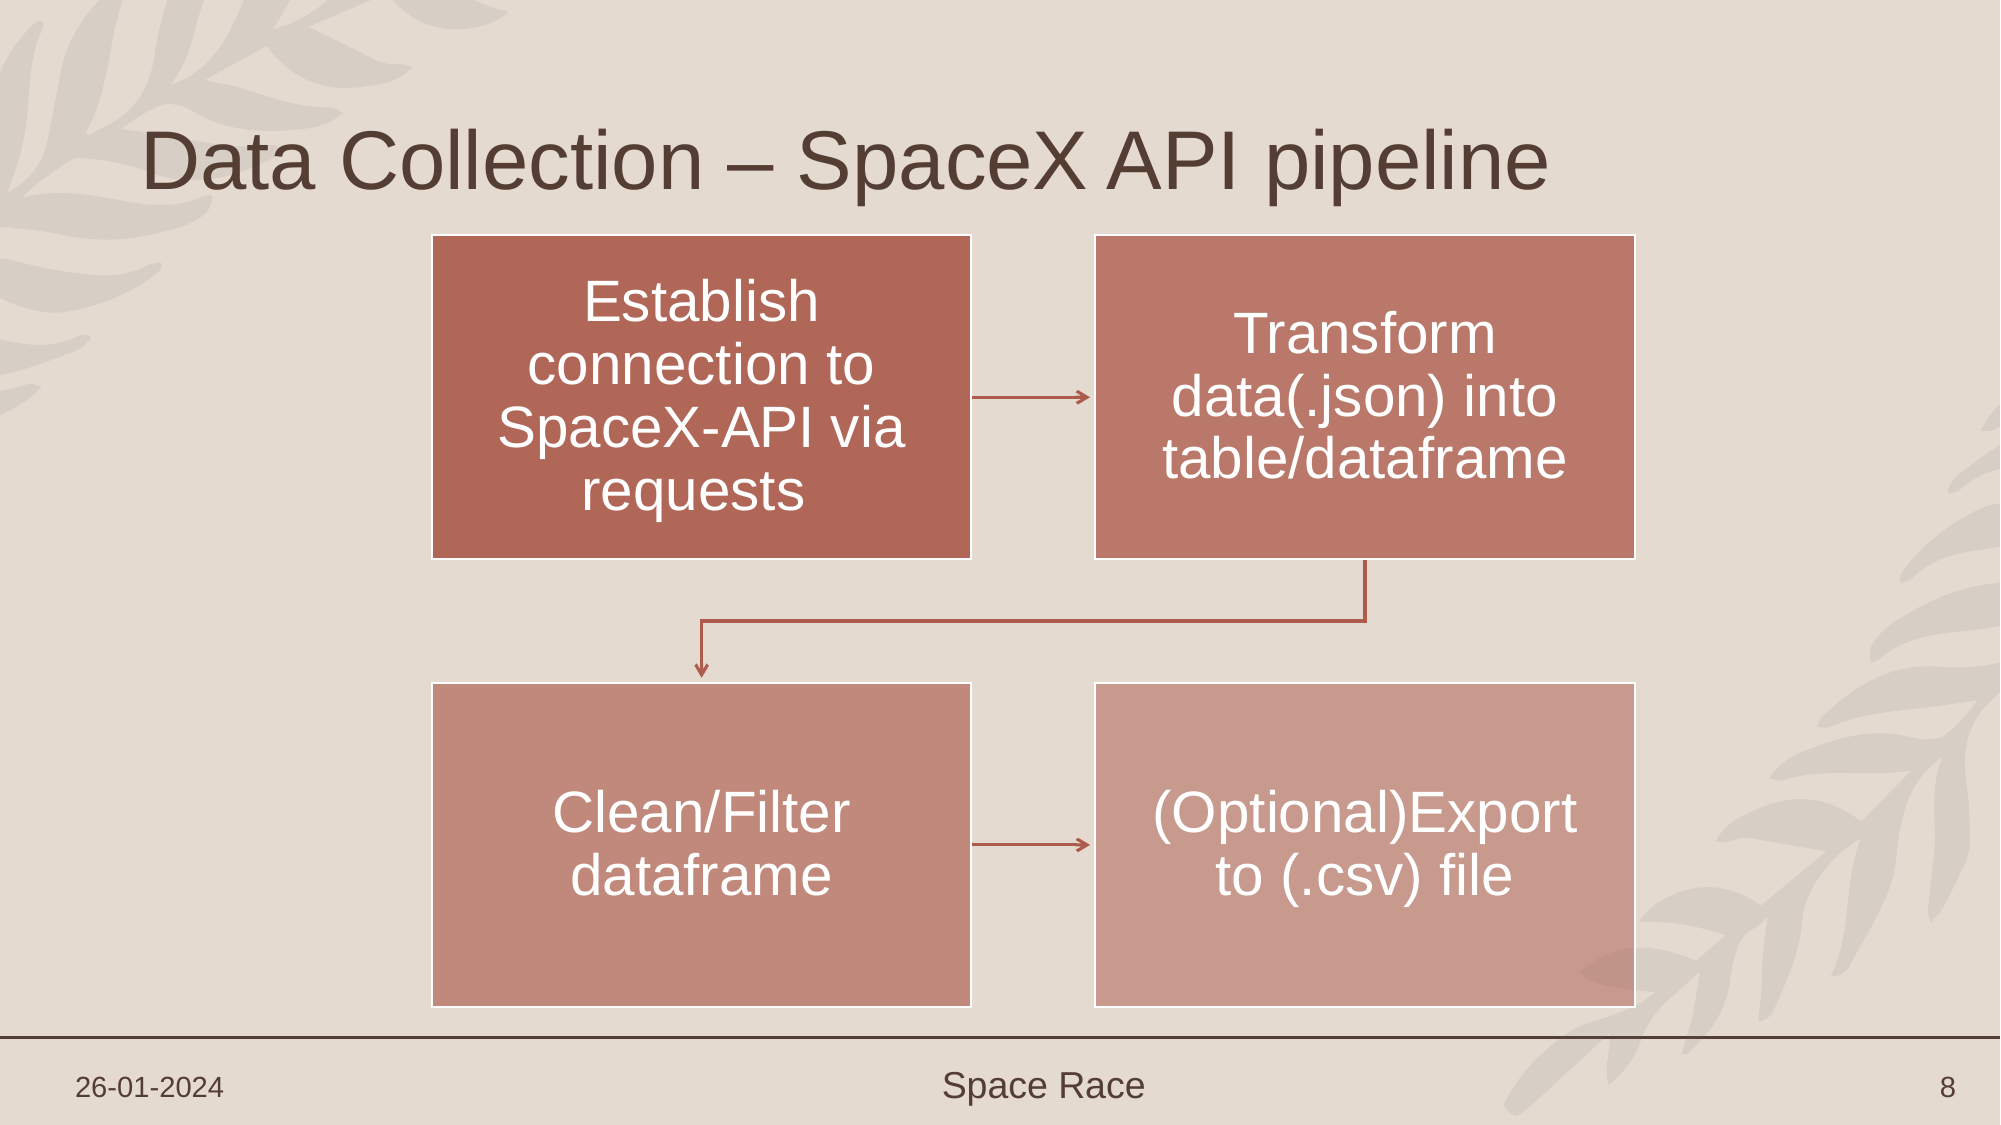

# Data Collection – SpaceX API pipeline

Establish connection to SpaceX-API via requests

Transform data(.json) into table/dataframe

Clean/Filter dataframe
(Optional)Export to (.csv) file
Space Race
26-01-2024
8